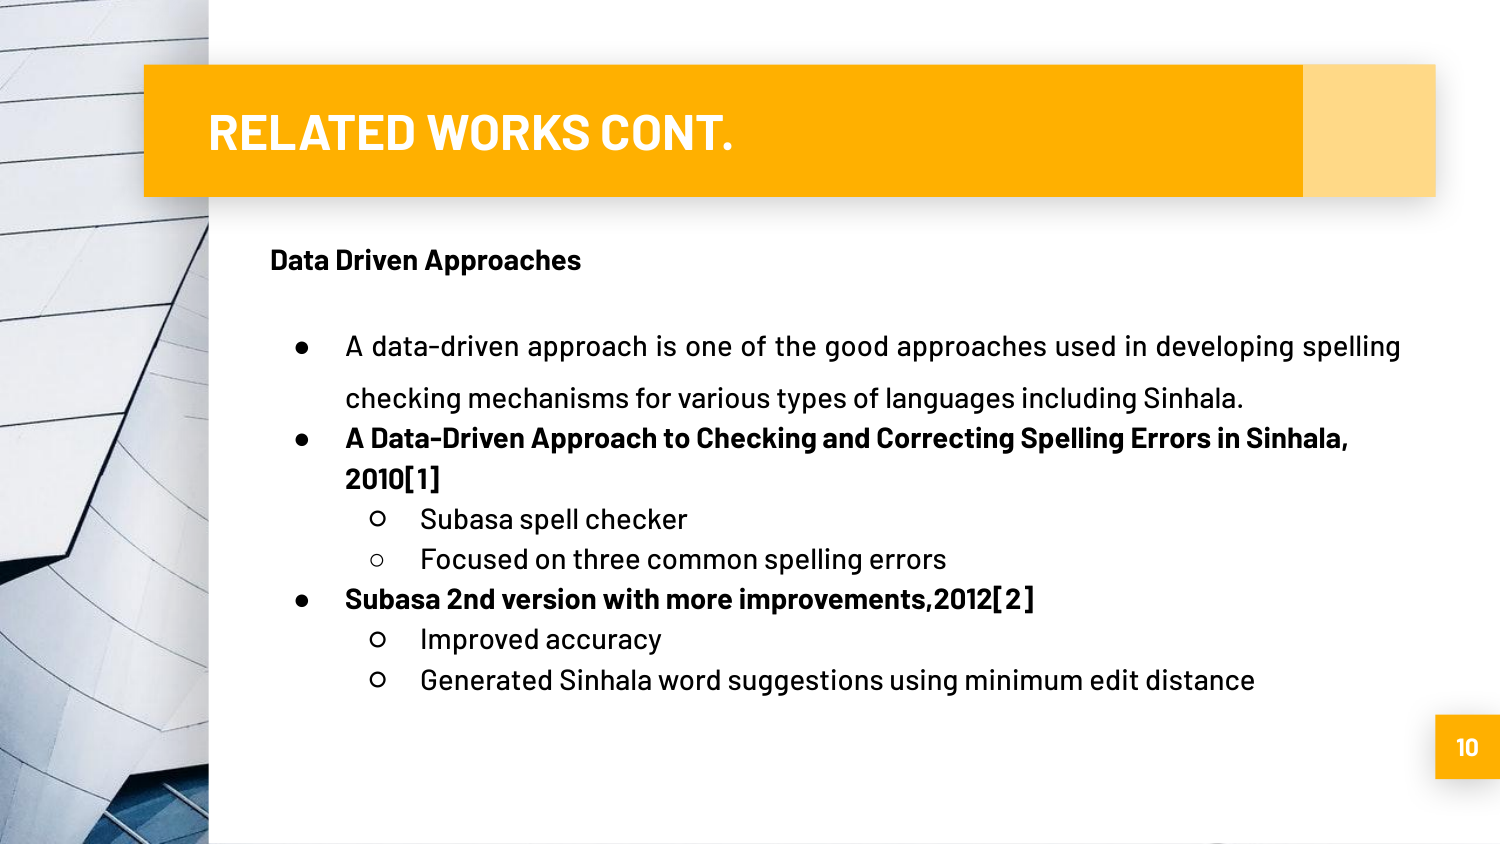

# RELATED WORKS CONT.
Data Driven Approaches
A data-driven approach is one of the good approaches used in developing spelling checking mechanisms for various types of languages including Sinhala.
A Data-Driven Approach to Checking and Correcting Spelling Errors in Sinhala, 2010[1]
Subasa spell checker
Focused on three common spelling errors
Subasa 2nd version with more improvements,2012[2]
Improved accuracy
Generated Sinhala word suggestions using minimum edit distance

10